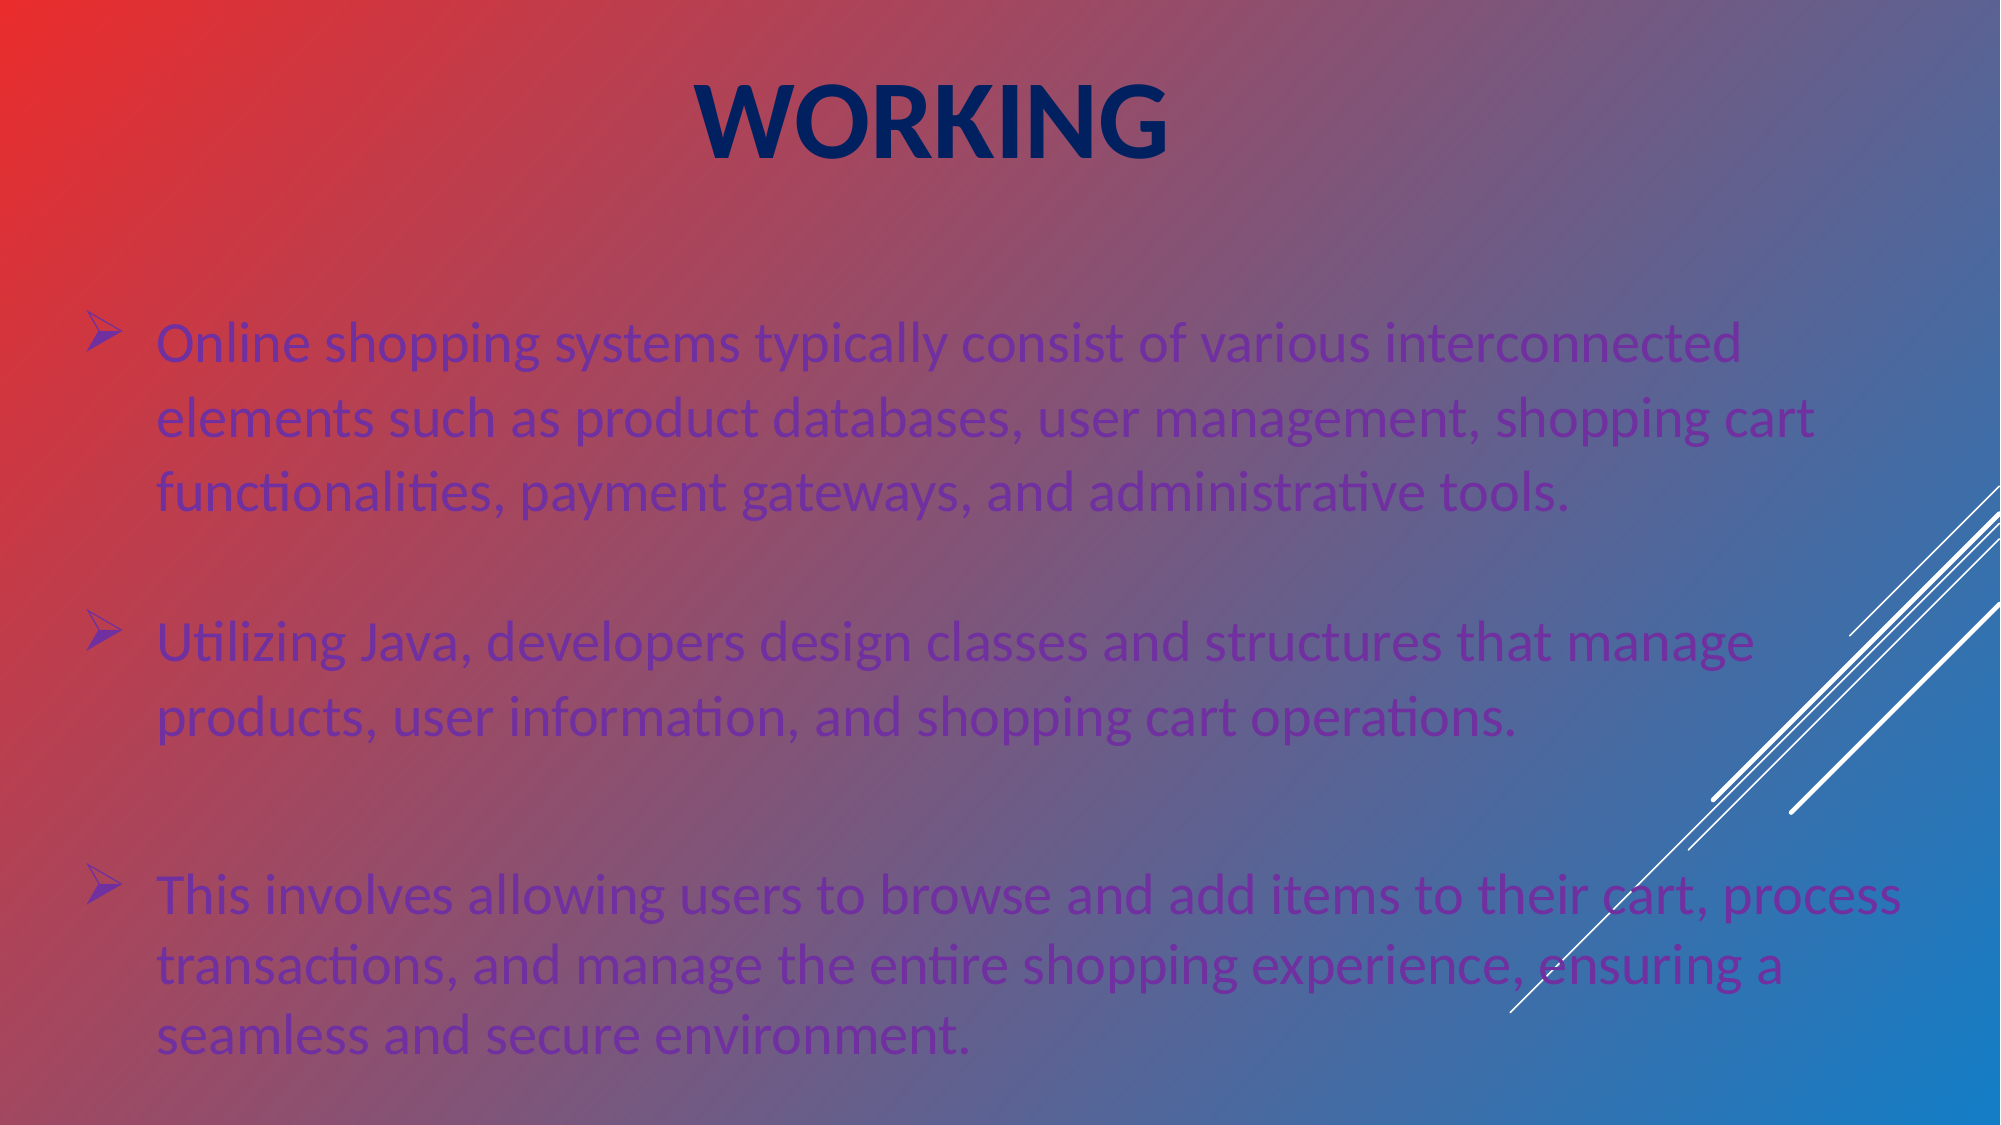

WORKING

Online shopping systems typically consist of various interconnected elements such as product databases, user management, shopping cart functionalities, payment gateways, and administrative tools.

Utilizing Java, developers design classes and structures that manage products, user information, and shopping cart operations.

This involves allowing users to browse and add items to their cart, process transactions, and manage the entire shopping experience, ensuring a seamless and secure environment.